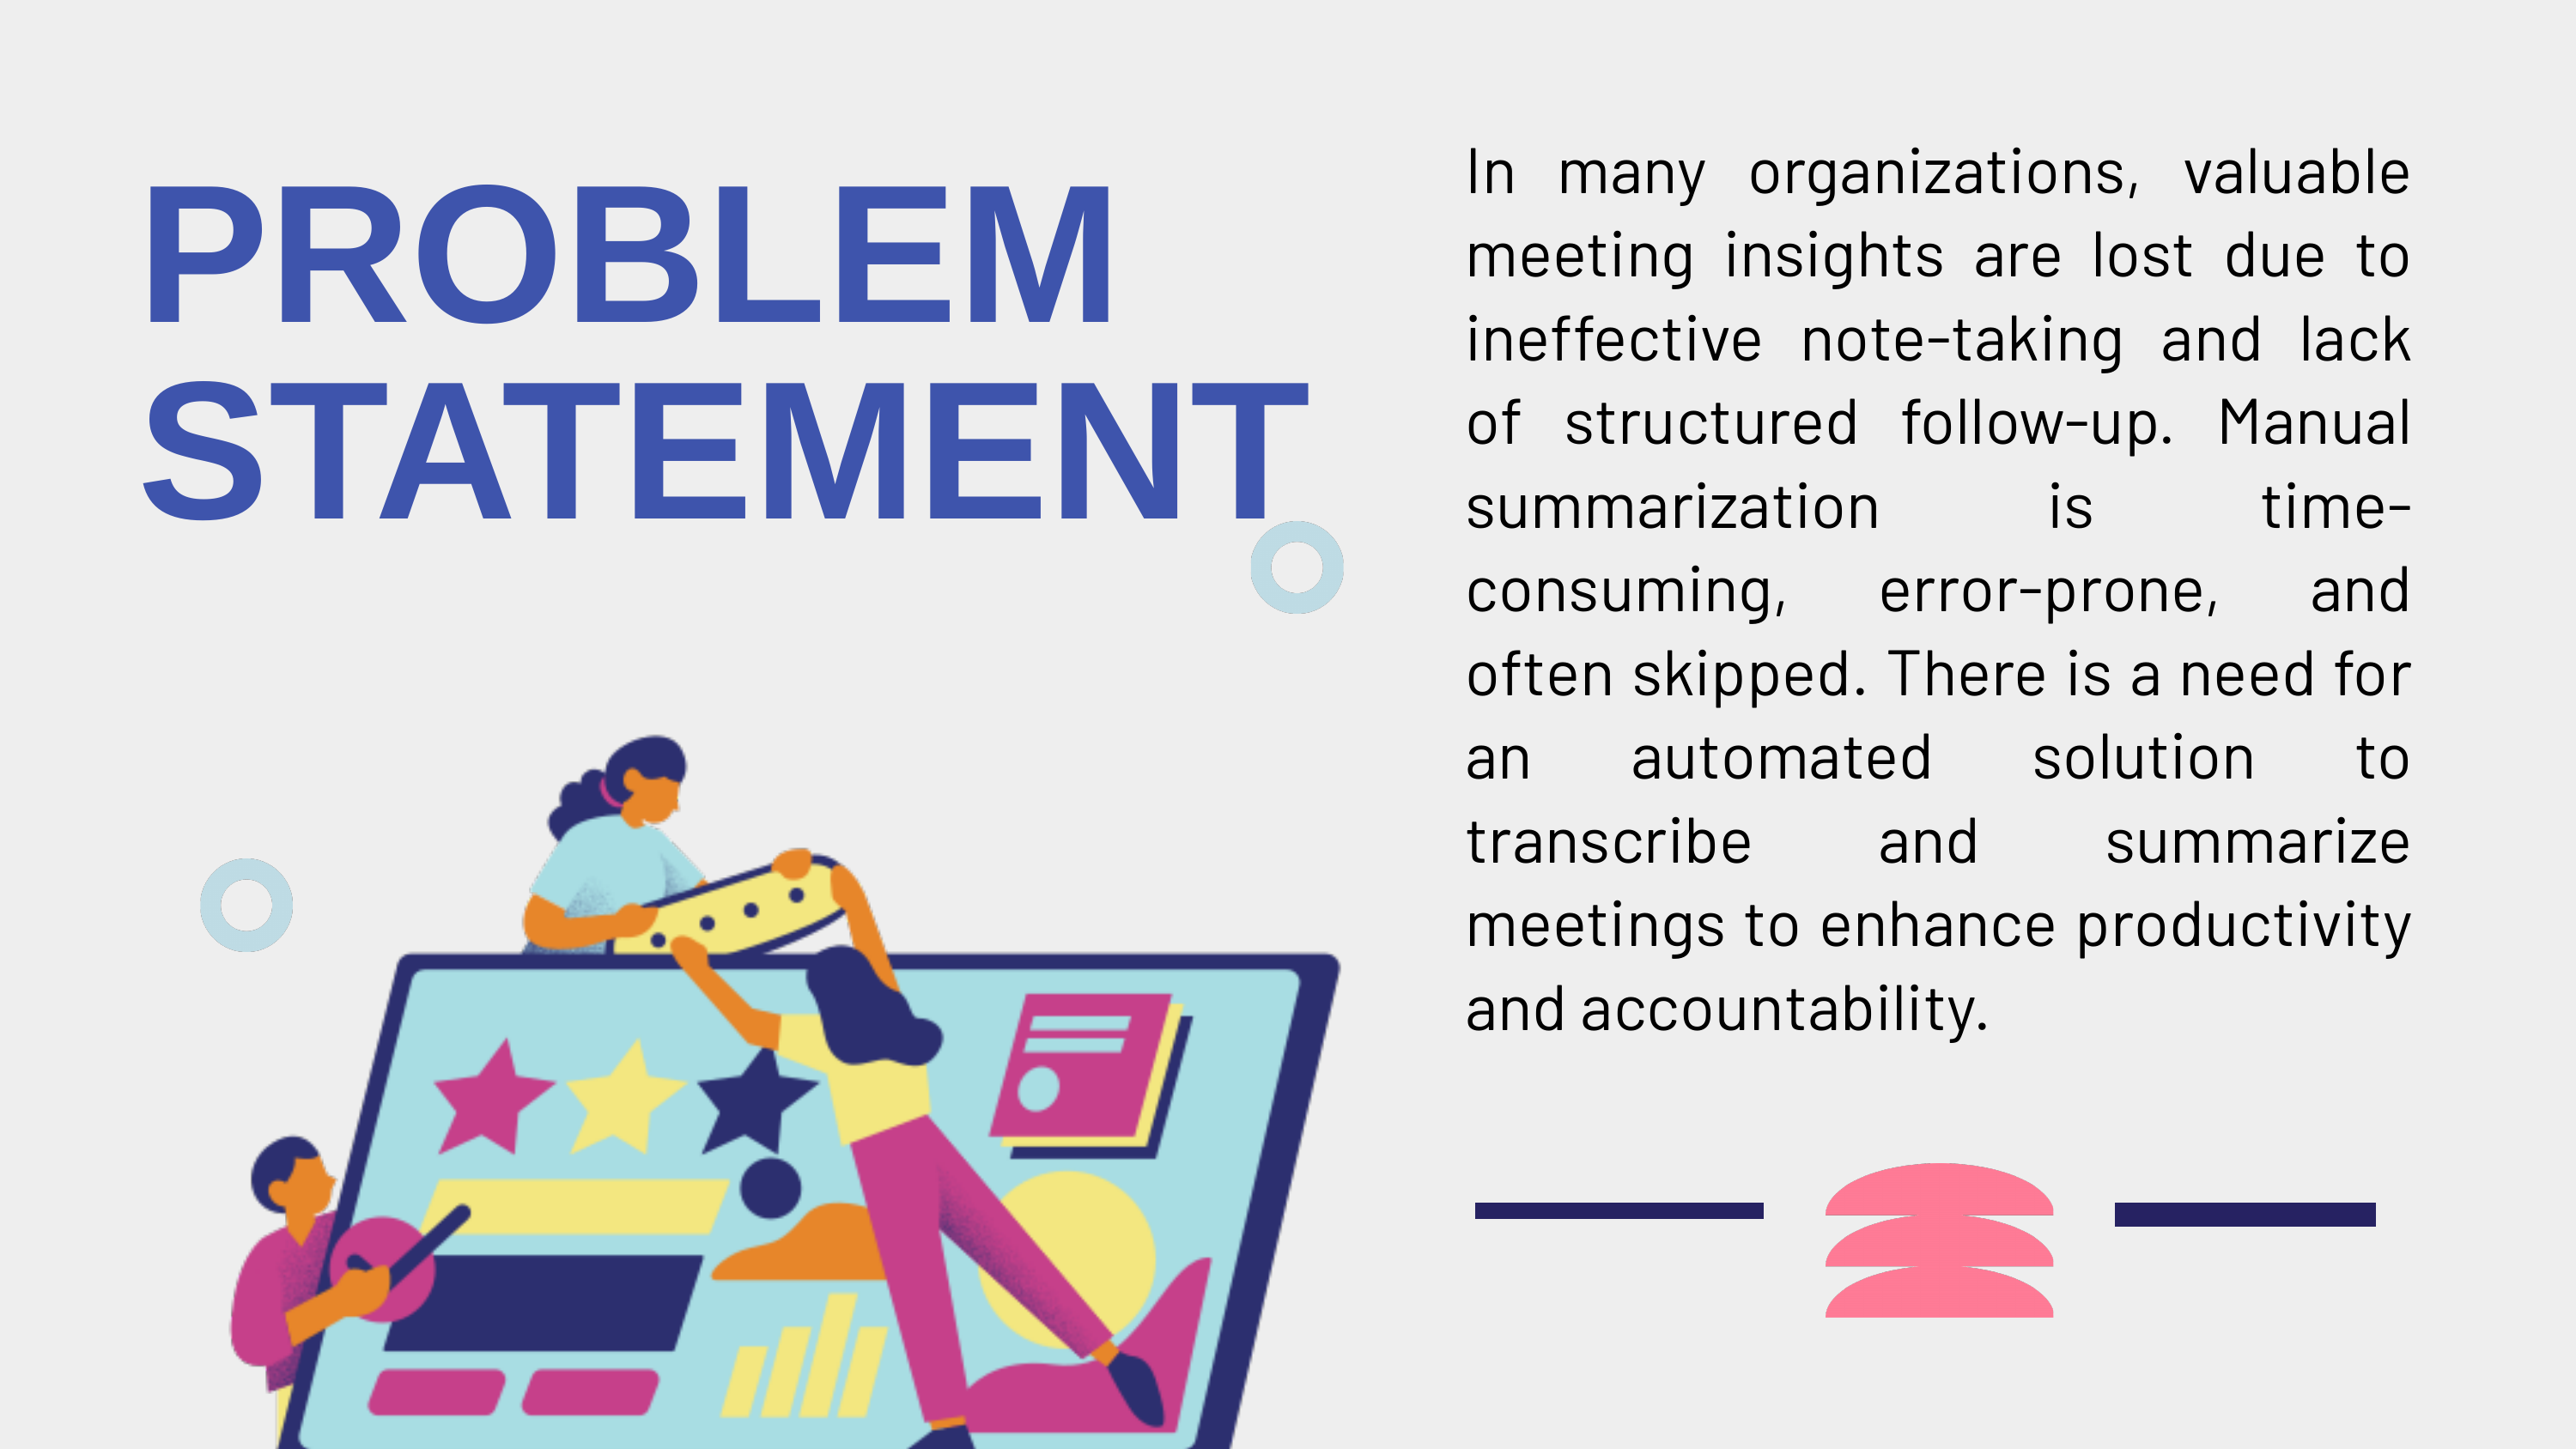

In many organizations, valuable meeting insights are lost due to ineffective note-taking and lack of structured follow-up. Manual summarization is time-consuming, error-prone, and often skipped. There is a need for an automated solution to transcribe and summarize meetings to enhance productivity and accountability.
PROBLEM STATEMENT